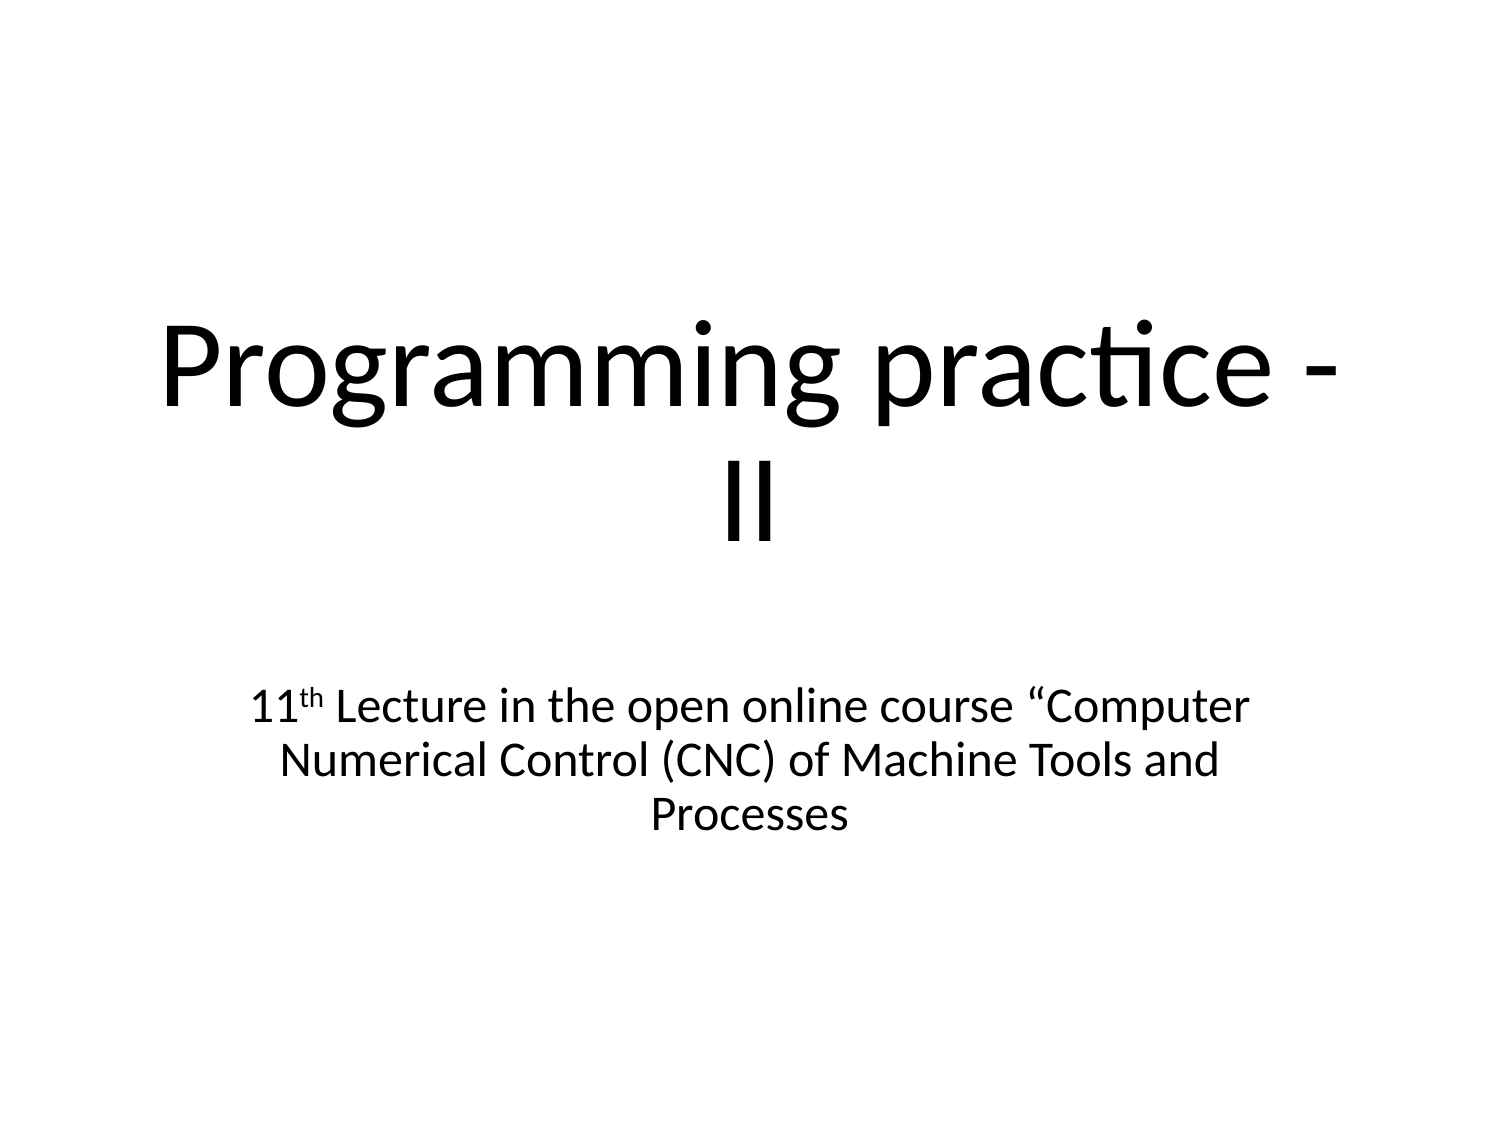

# Programming practice - II

11th Lecture in the open online course “Computer Numerical Control (CNC) of Machine Tools and Processes